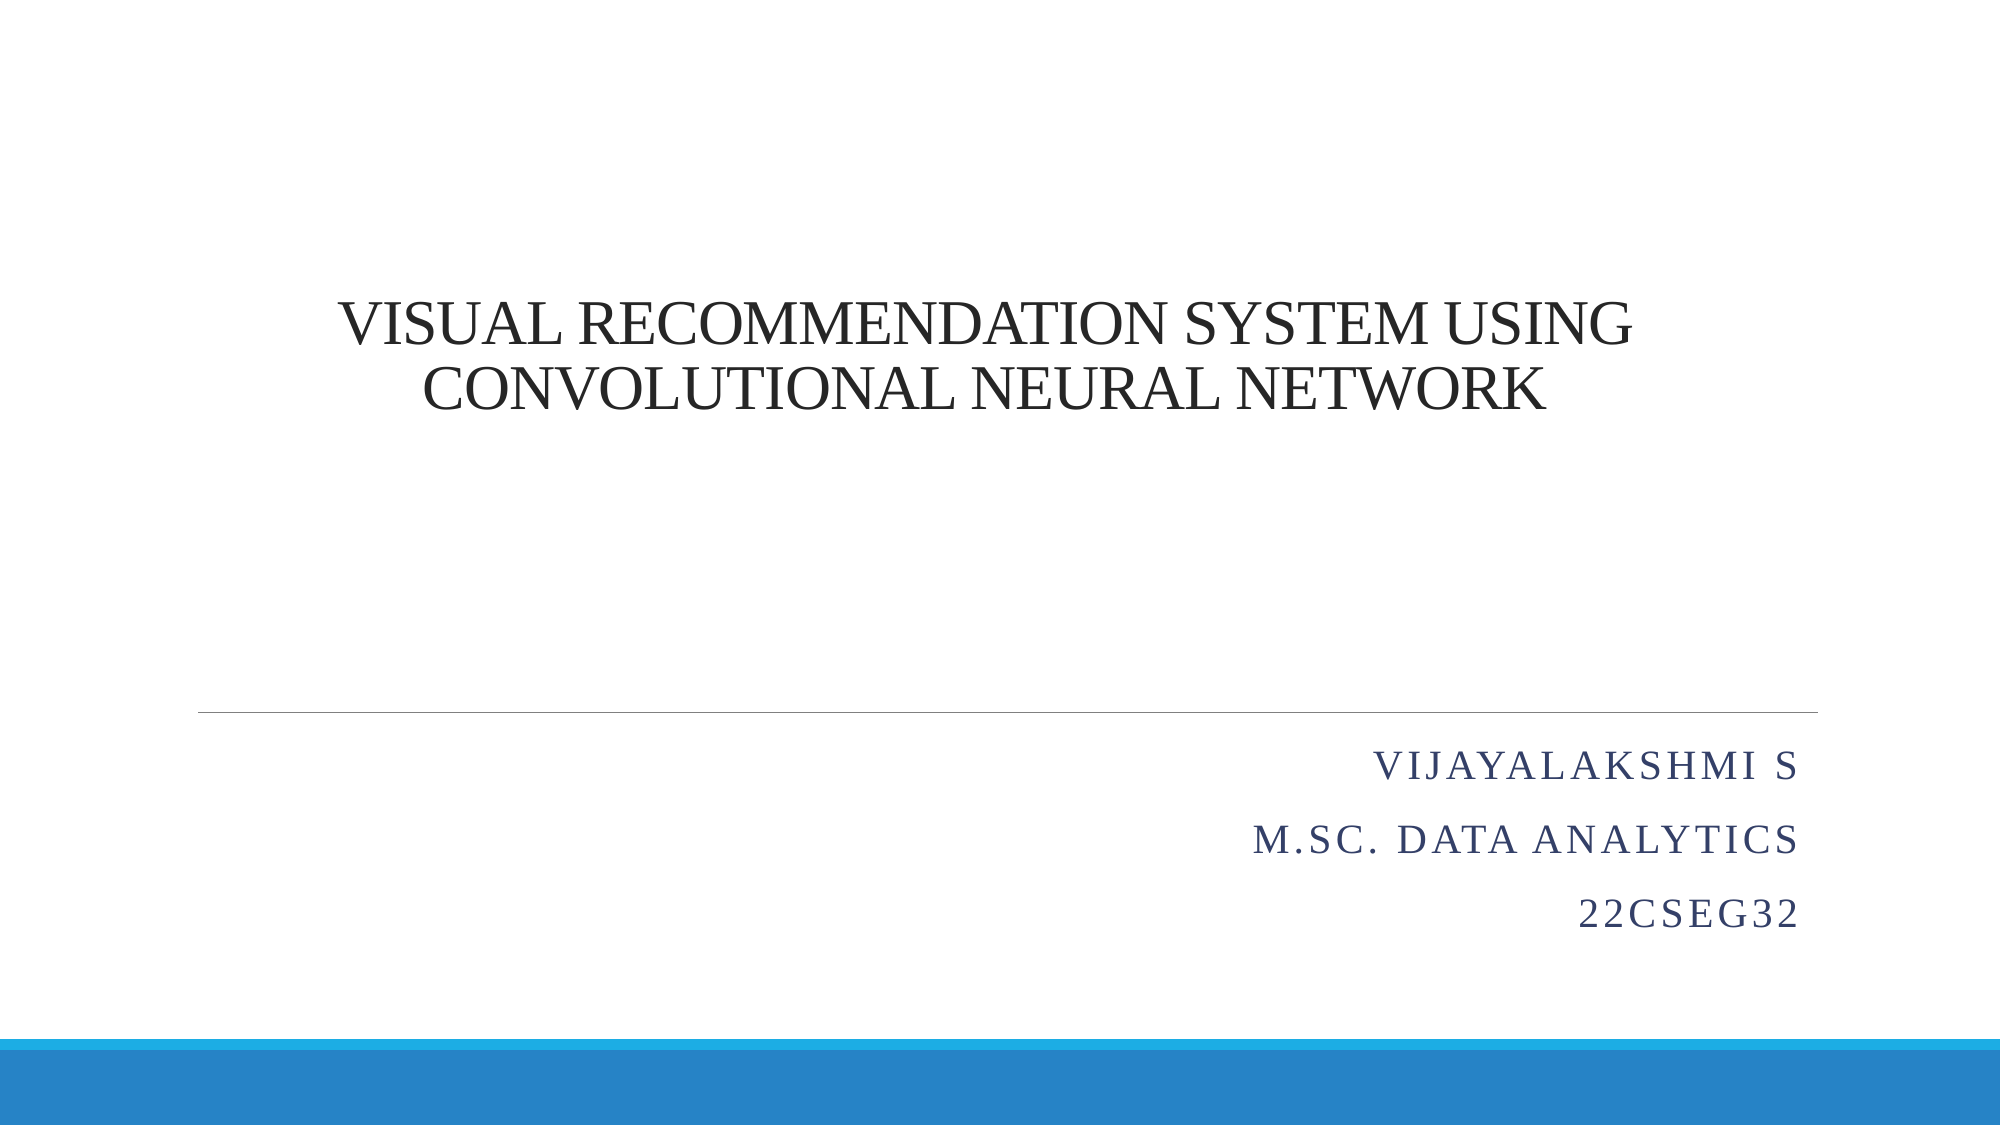

# VISUAL RECOMMENDATION SYSTEM USING CONVOLUTIONAL NEURAL NETWORK
VIJAYALAKSHMI S
M.Sc. Data analytics
22CSEG32